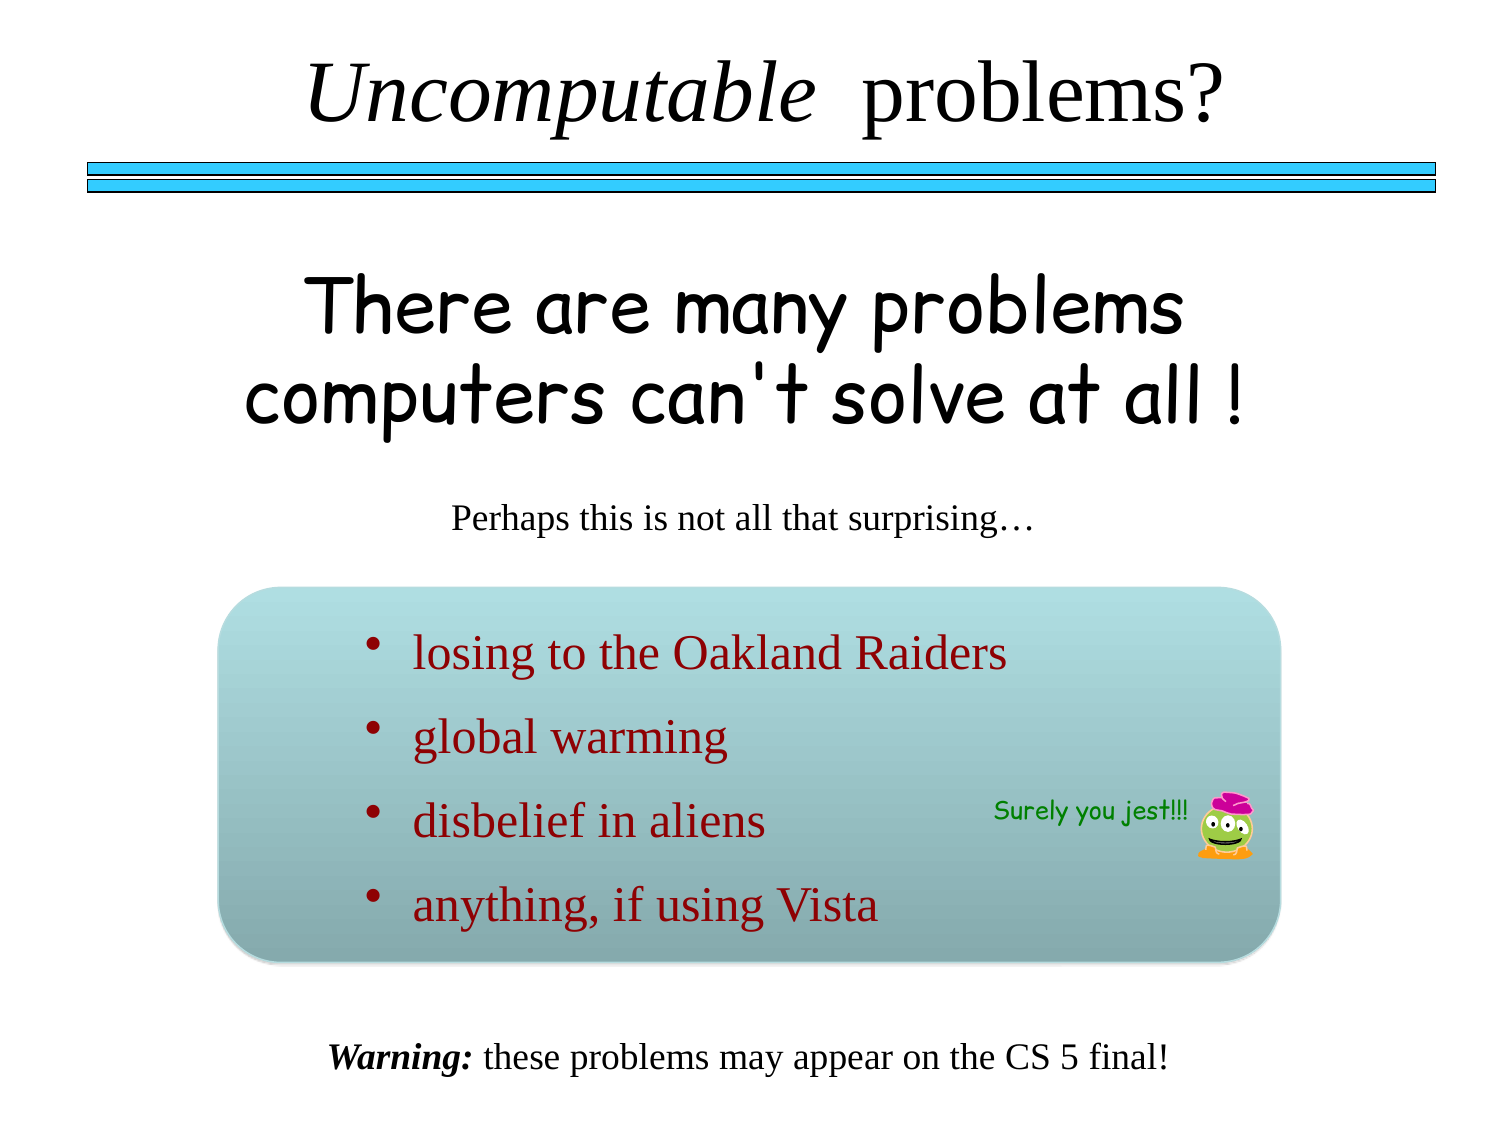

Uncomputable  problems?

There are many problems computers can't solve at all !
Perhaps this is not all that surprising…

 losing to the Oakland Raiders
 global warming
 disbelief in aliens
Surely you jest!!!

 anything, if using Vista
Warning: these problems may appear on the CS 5 final!